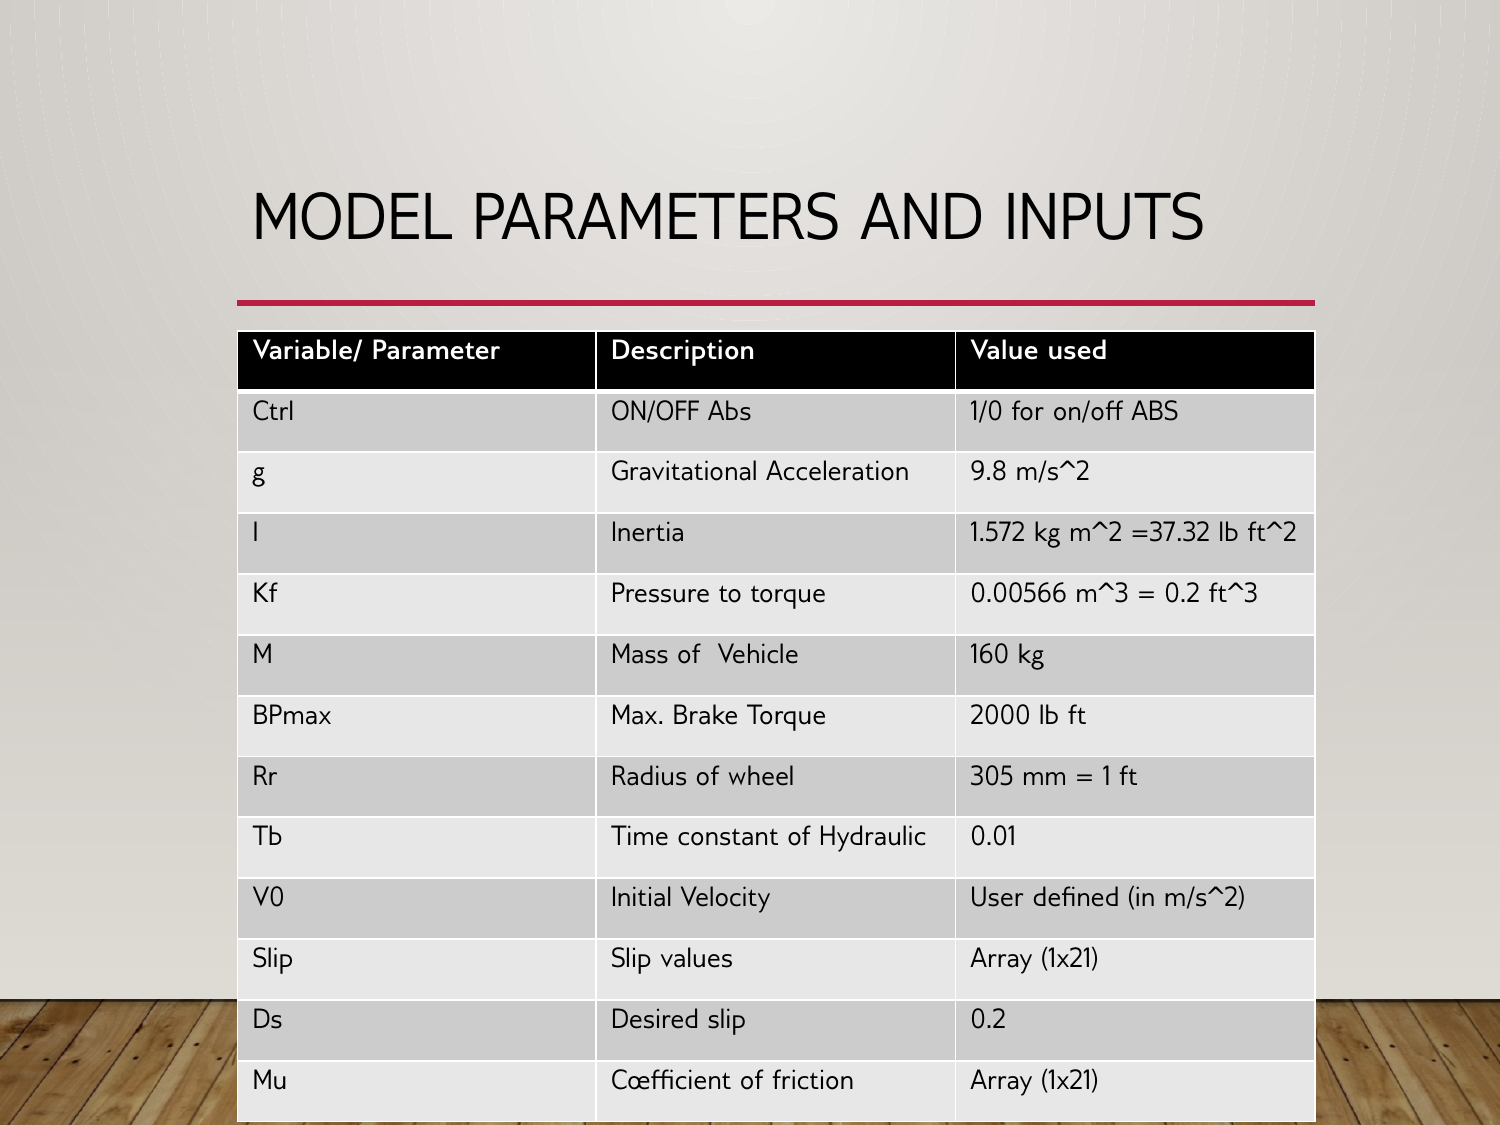

# Model Parameters and Inputs
| Variable/ Parameter | Description | Value used |
| --- | --- | --- |
| Ctrl | ON/OFF Abs | 1/0 for on/off ABS |
| g | Gravitational Acceleration | 9.8 m/s^2 |
| I | Inertia | 1.572 kg m^2 =37.32 lb ft^2 |
| Kf | Pressure to torque | 0.00566 m^3 = 0.2 ft^3 |
| M | Mass of Vehicle | 160 kg |
| BPmax | Max. Brake Torque | 2000 lb ft |
| Rr | Radius of wheel | 305 mm = 1 ft |
| Tb | Time constant of Hydraulic | 0.01 |
| V0 | Initial Velocity | User defined (in m/s^2) |
| Slip | Slip values | Array (1x21) |
| Ds | Desired slip | 0.2 |
| Mu | Coefficient of friction | Array (1x21) |